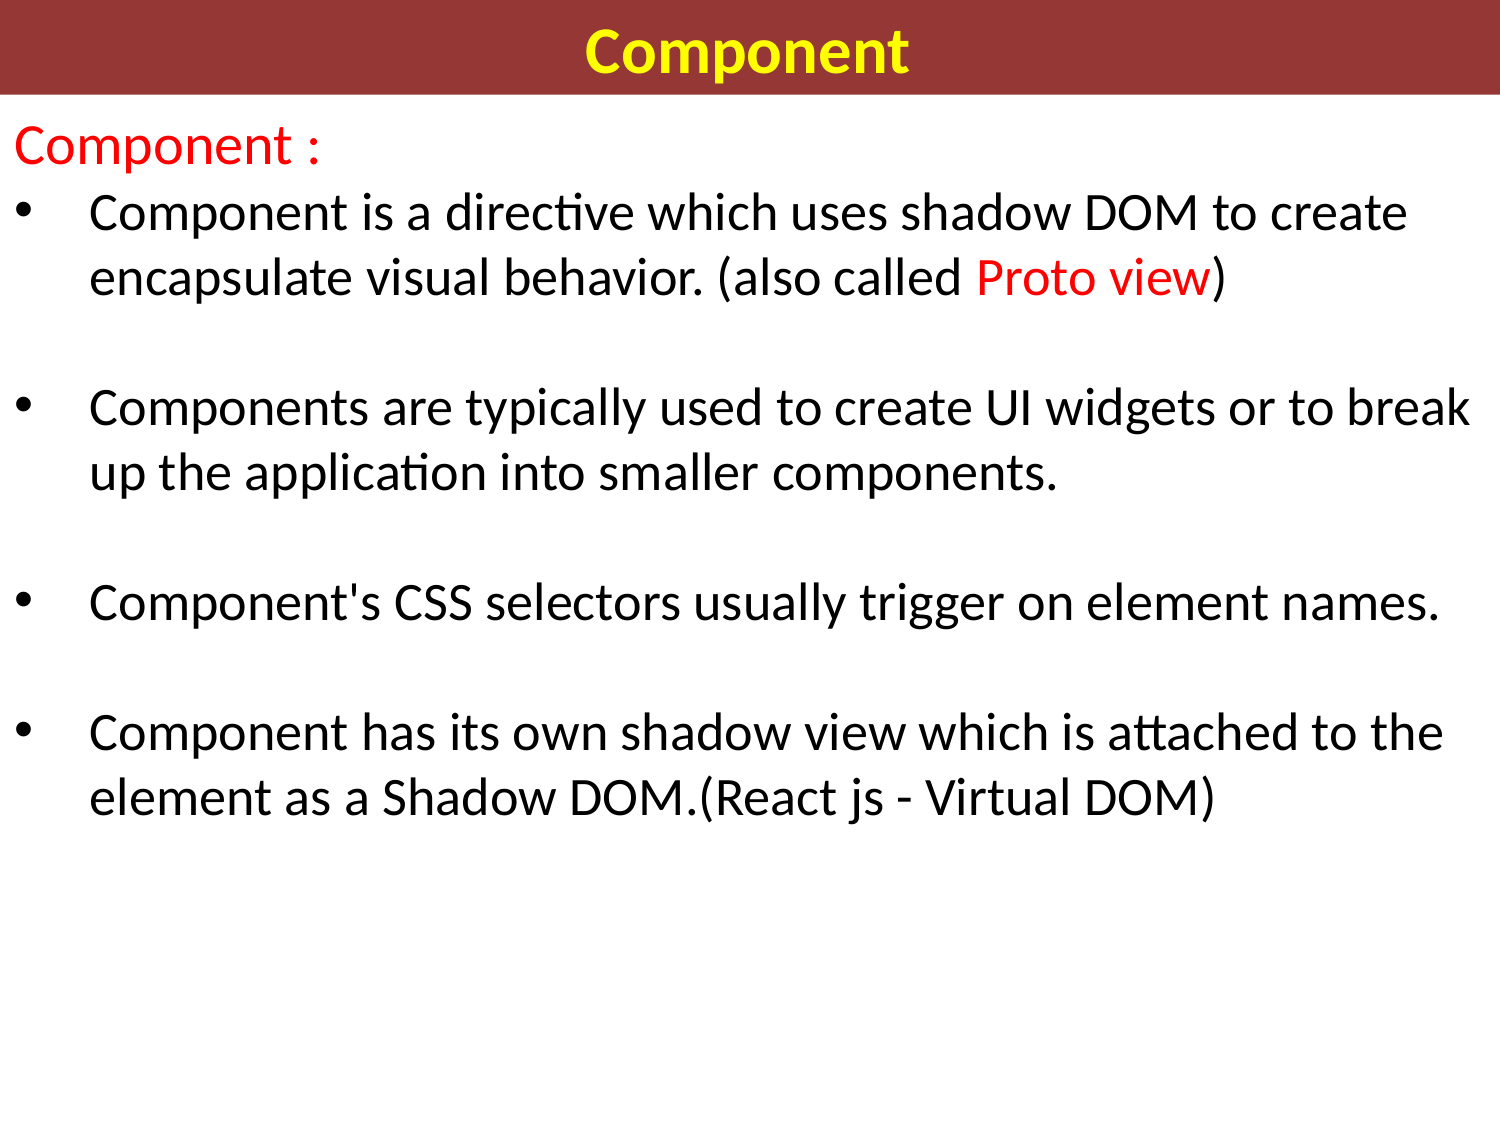

Component
Component :
Component is a directive which uses shadow DOM to create encapsulate visual behavior. (also called Proto view)

Components are typically used to create UI widgets or to break up the application into smaller components.

Component's CSS selectors usually trigger on element names.

Component has its own shadow view which is attached to the element as a Shadow DOM.(React js - Virtual DOM)